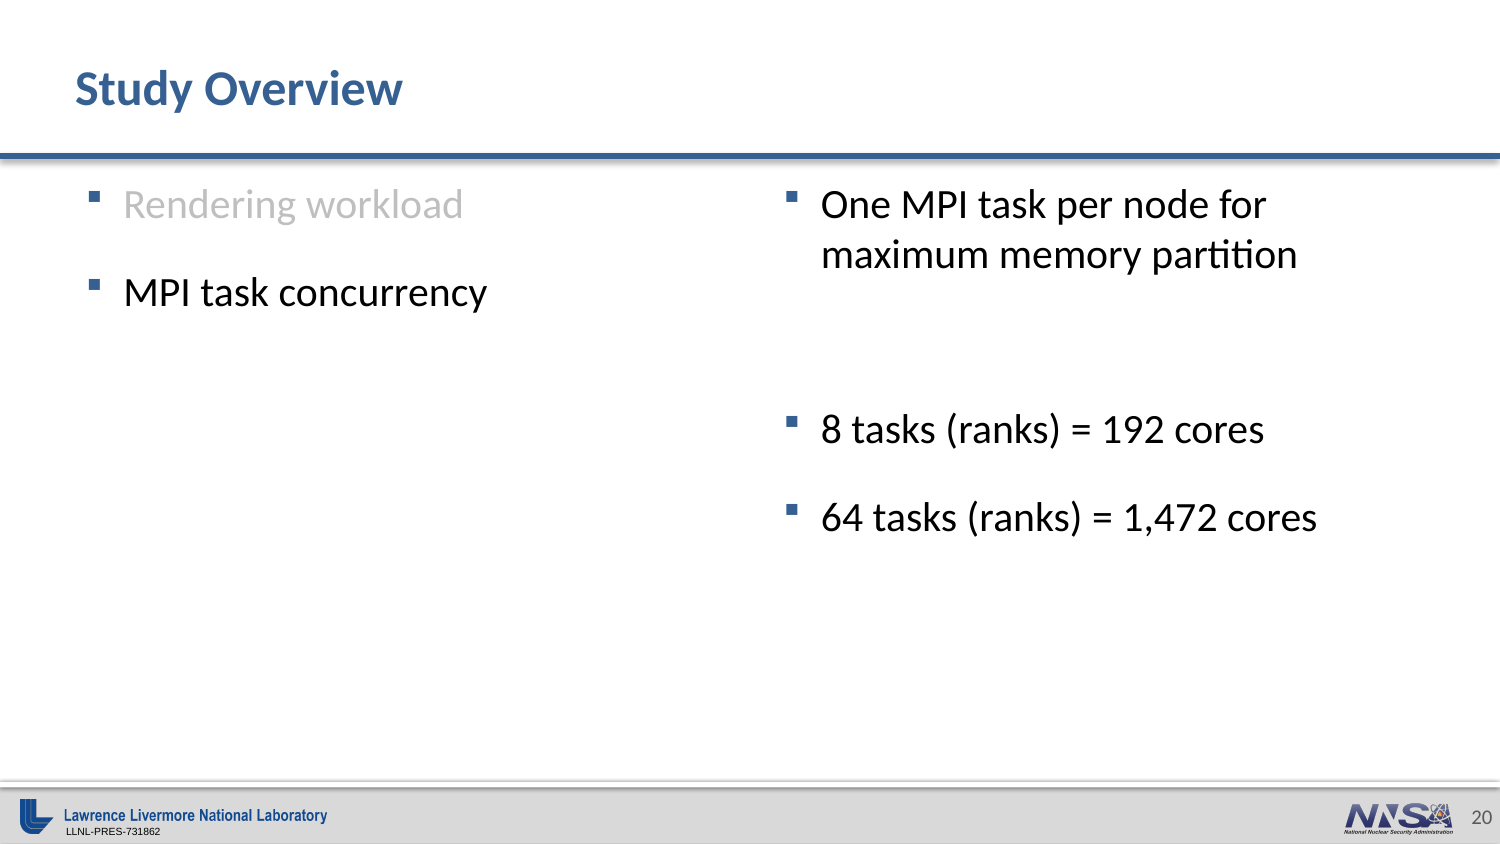

# Study Overview
Rendering workload
MPI task concurrency
One MPI task per node for maximum memory partition

8 tasks (ranks) = 192 cores
64 tasks (ranks) = 1,472 cores